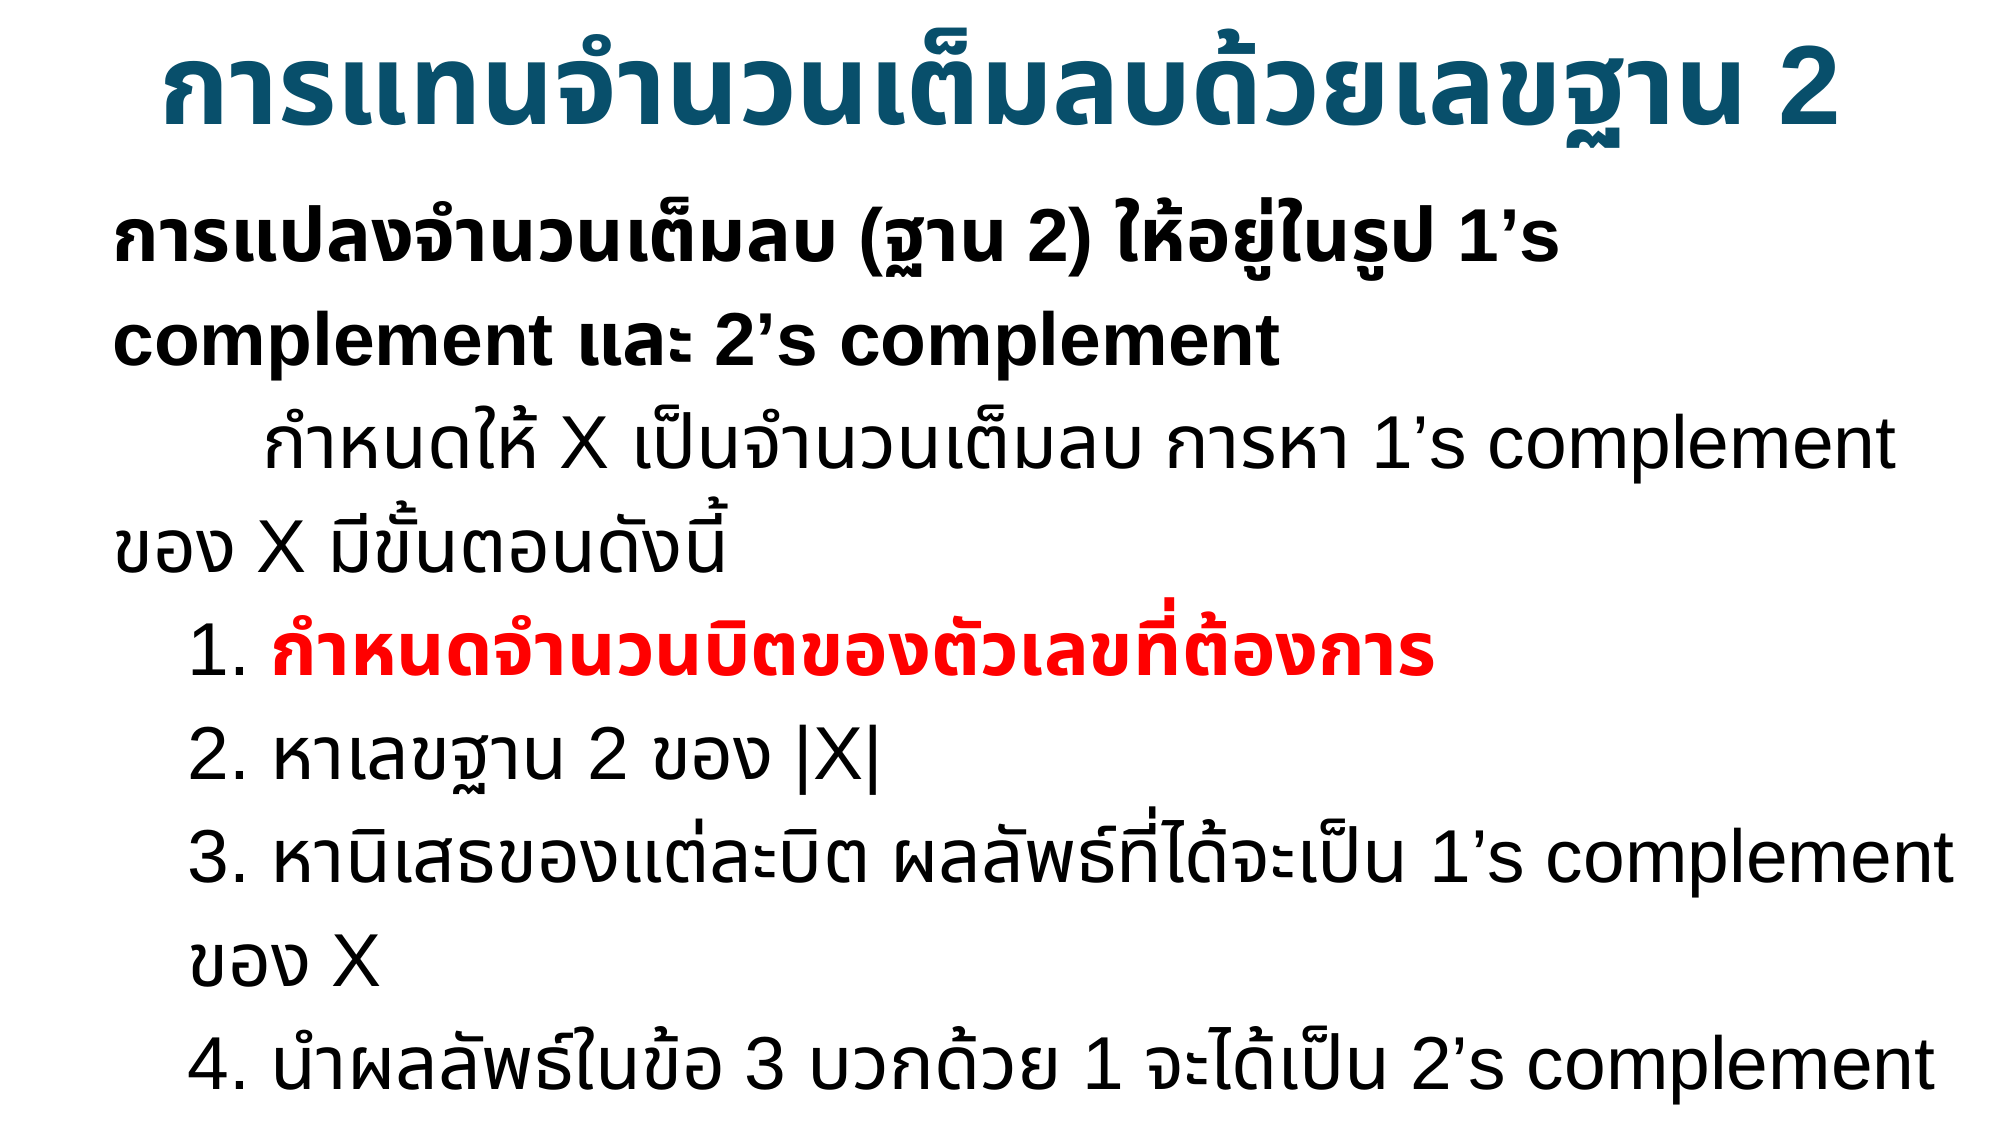

การแทนจำนวนเต็มลบด้วยเลขฐาน 2
การแปลงจำนวนเต็มลบ (ฐาน 2) ให้อยู่ในรูป 1’s complement และ 2’s complement
	กำหนดให้ X เป็นจำนวนเต็มลบ การหา 1’s complement ของ X มีขั้นตอนดังนี้
1. กำหนดจำนวนบิตของตัวเลขที่ต้องการ
2. หาเลขฐาน 2 ของ |X|
3. หานิเสธของแต่ละบิต ผลลัพธ์ที่ได้จะเป็น 1’s complement ของ X
4. นำผลลัพธ์ในข้อ 3 บวกด้วย 1 จะได้เป็น 2’s complement ของ X